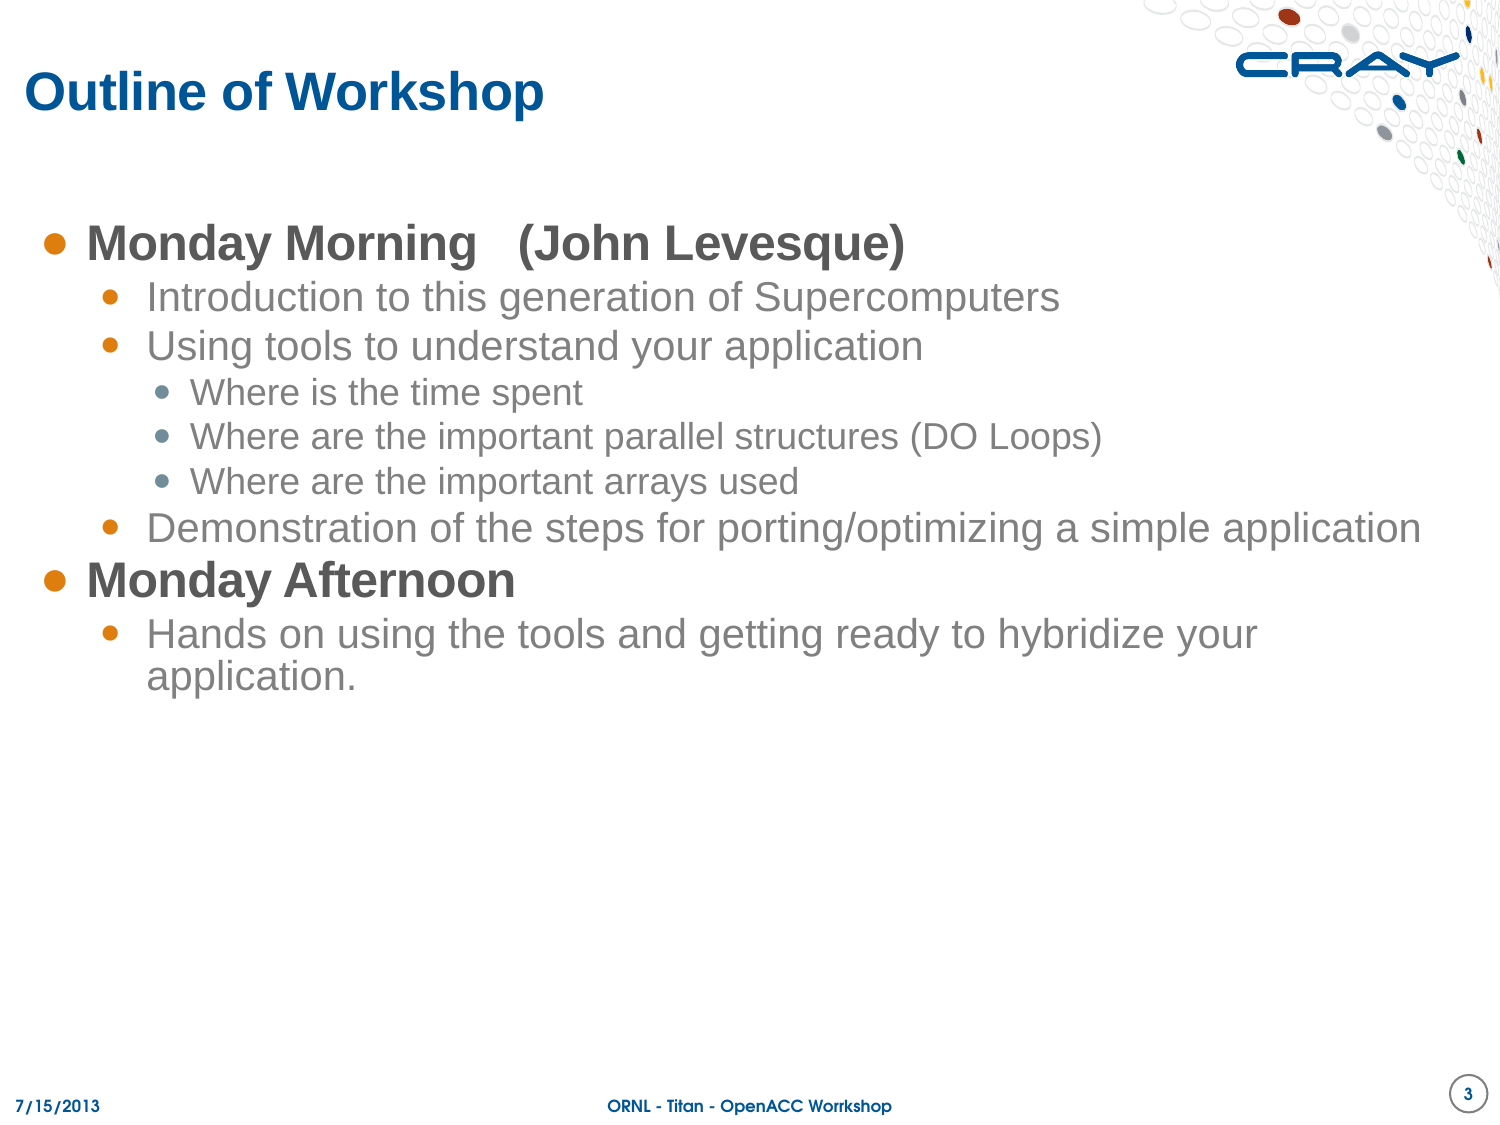

# Outline of Workshop
Monday Morning   (John Levesque)
Introduction to this generation of Supercomputers
Using tools to understand your application
Where is the time spent
Where are the important parallel structures (DO Loops)
Where are the important arrays used
Demonstration of the steps for porting/optimizing a simple application
Monday Afternoon
Hands on using the tools and getting ready to hybridize your application.
3
7/15/2013
ORNL - Titan - OpenACC Worrkshop